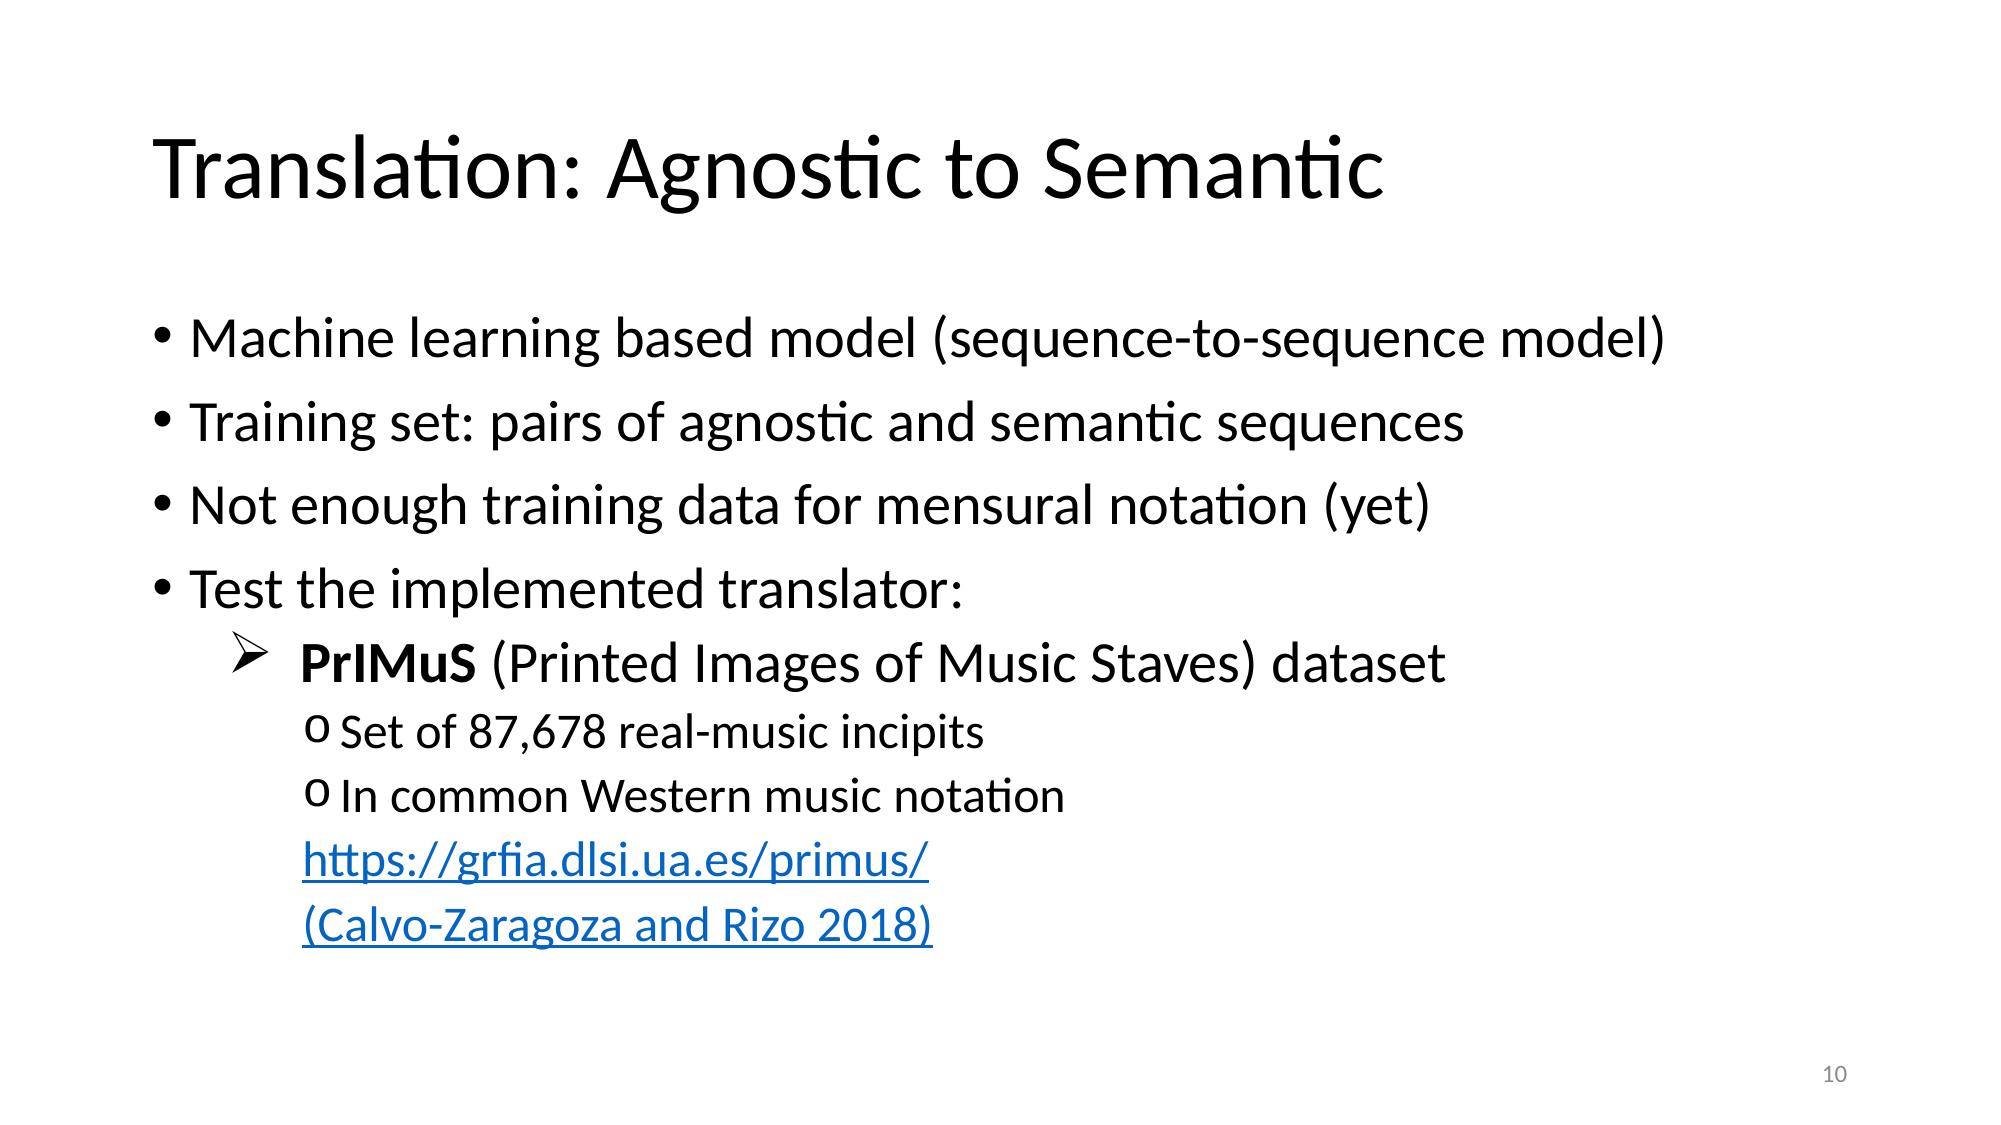

# Translation: Agnostic to Semantic
Machine learning based model (sequence-to-sequence model)
Training set: pairs of agnostic and semantic sequences
Not enough training data for mensural notation (yet)
Test the implemented translator:
  PrIMuS (Printed Images of Music Staves) dataset
Set of 87,678 real-music incipits
In common Western music notation
https://grfia.dlsi.ua.es/primus/
(Calvo-Zaragoza and Rizo 2018)

10